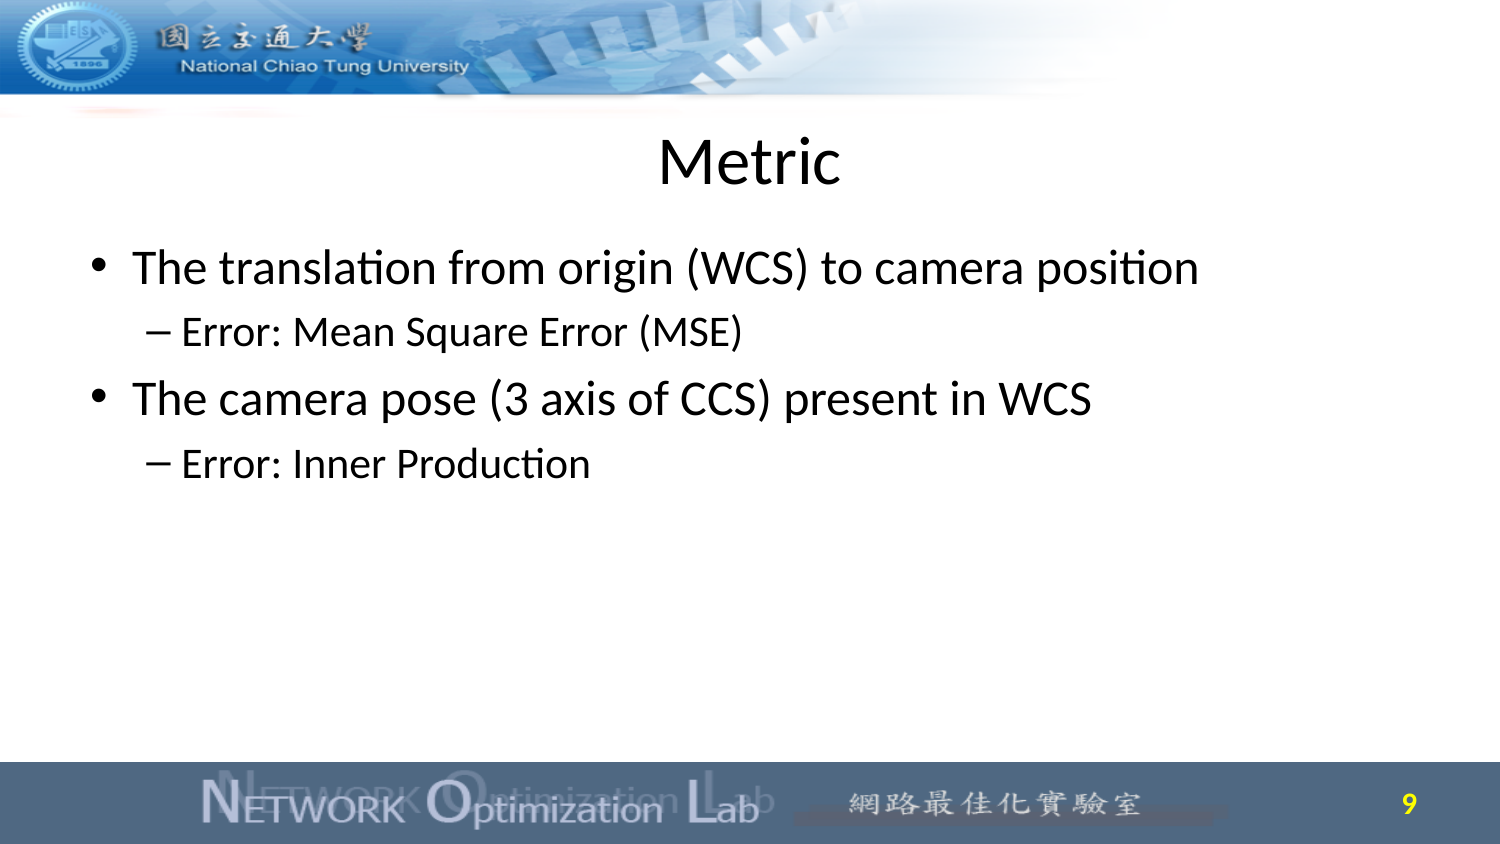

# Metric
The translation from origin (WCS) to camera position
Error: Mean Square Error (MSE)
The camera pose (3 axis of CCS) present in WCS
Error: Inner Production